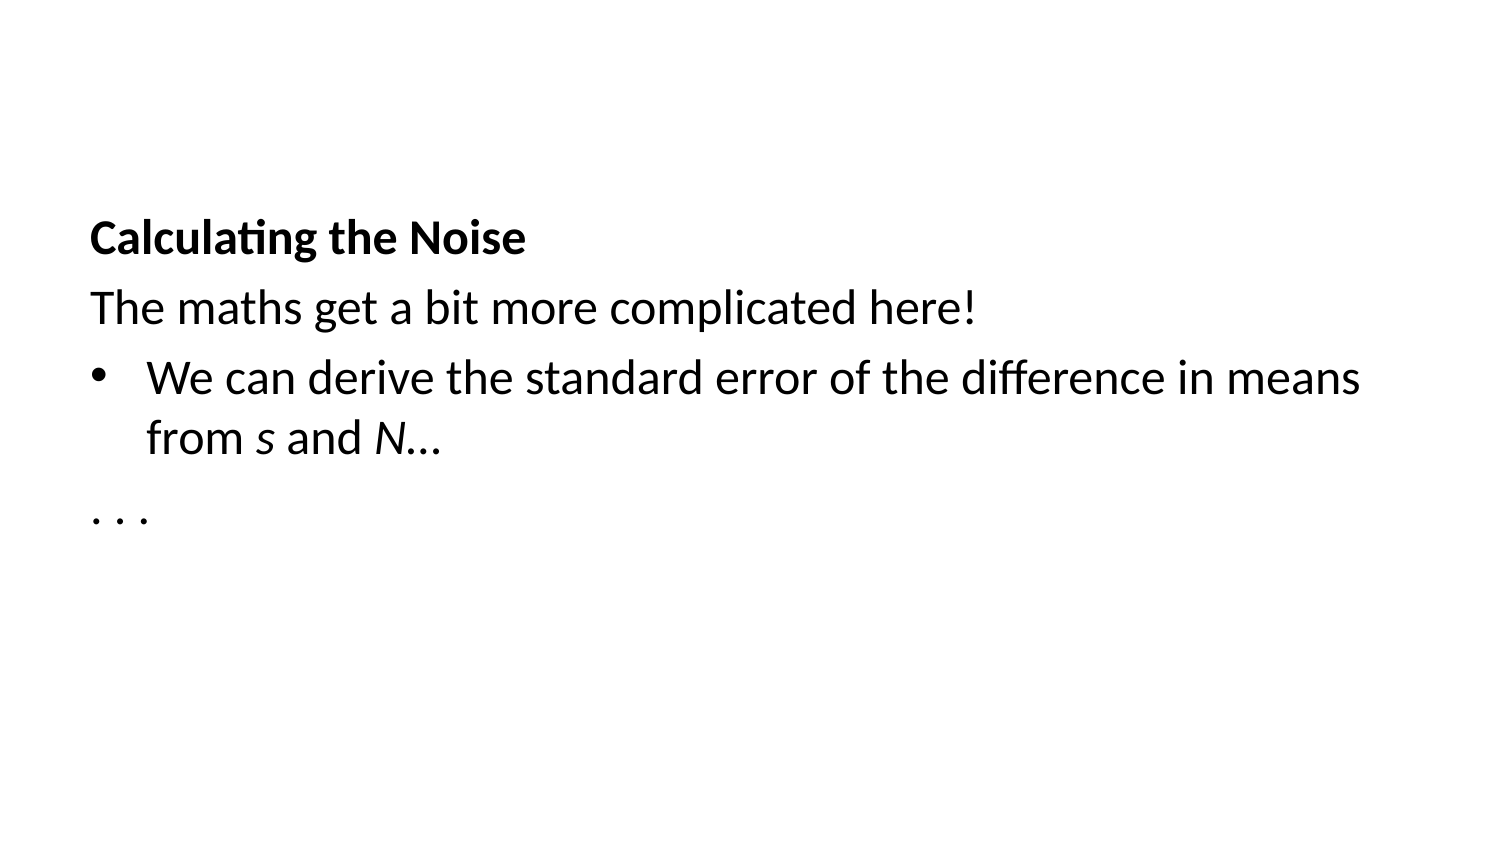

Calculating the Noise
The maths get a bit more complicated here!
We can derive the standard error of the difference in means from s and N…
. . .